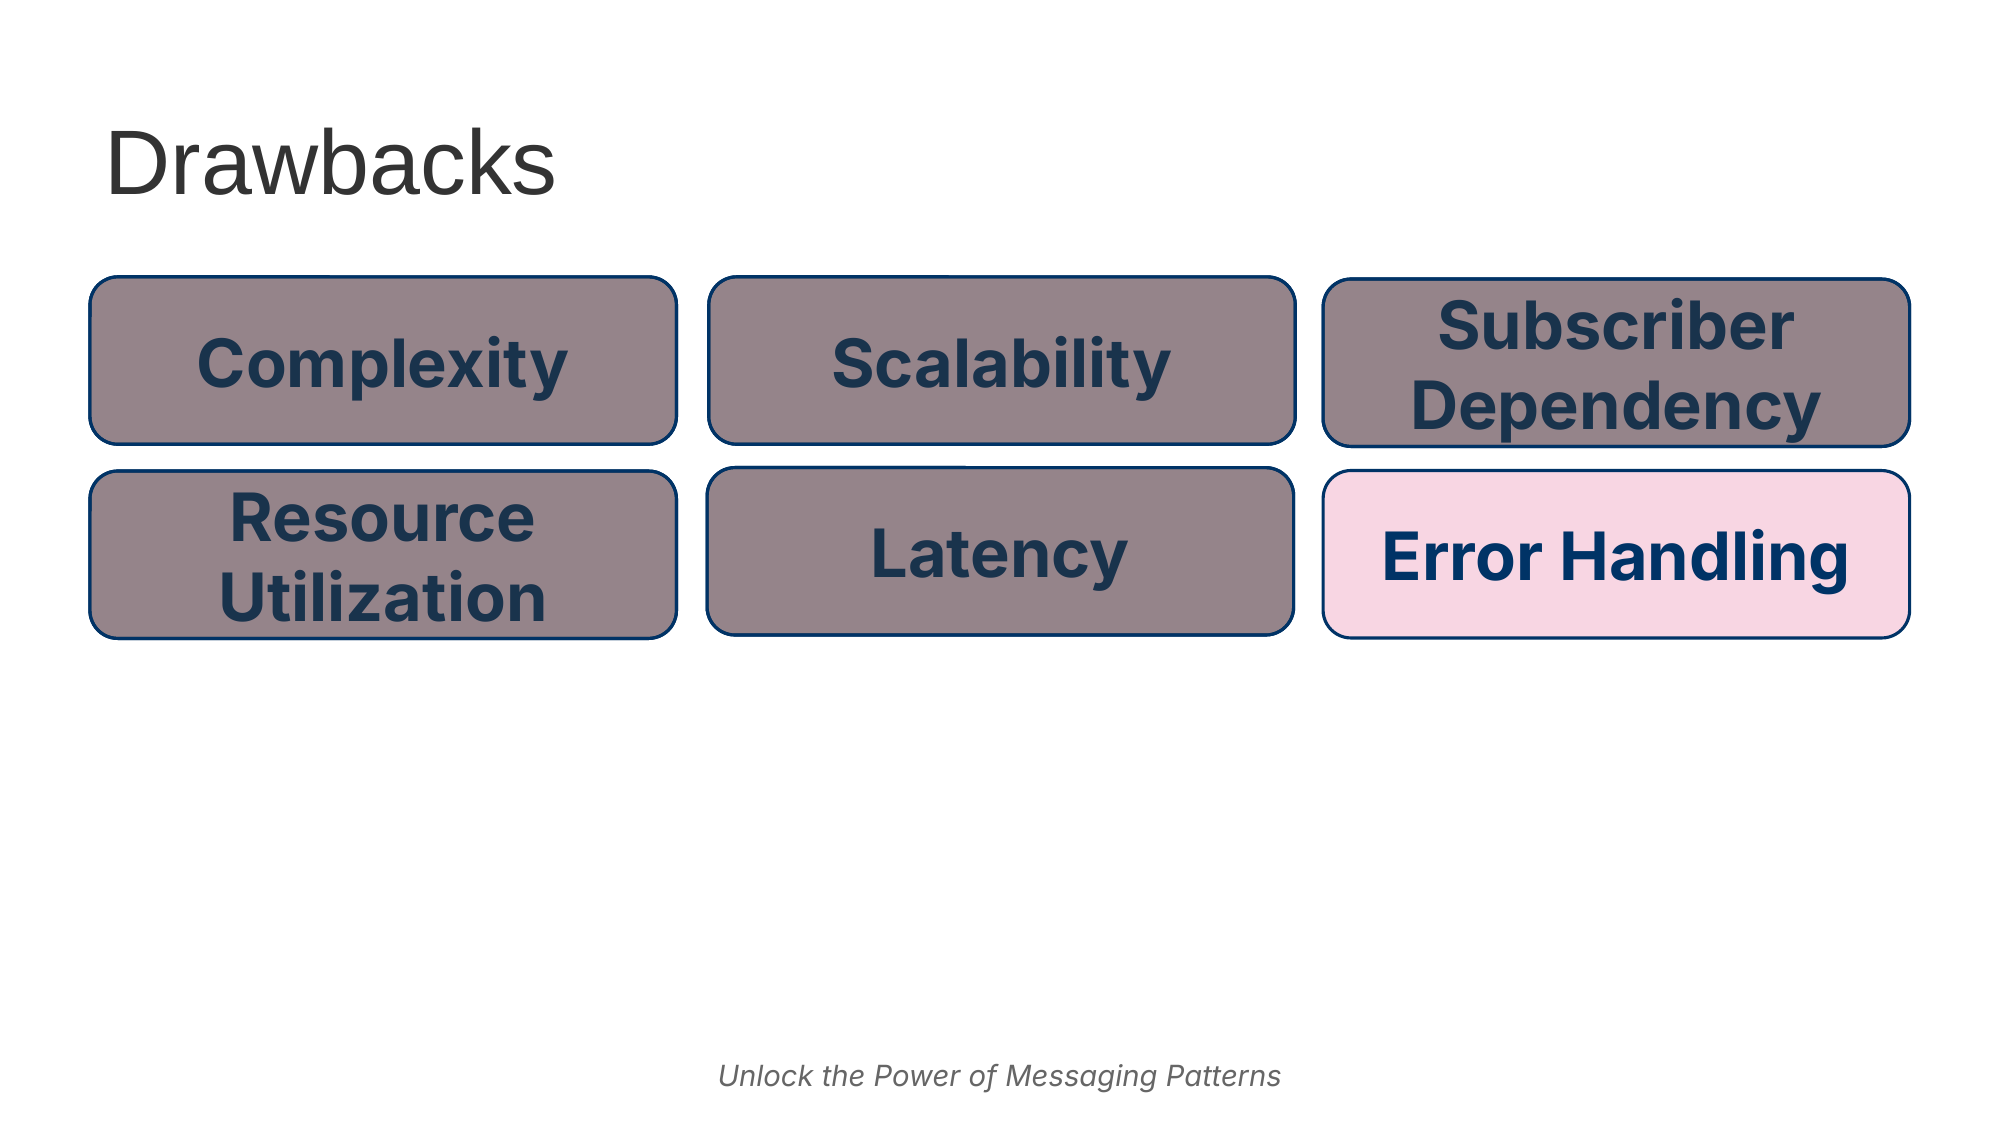

# Drawbacks
Complexity

Scalability

Subscriber Dependency

Latency

Error Handling
Resource Utilization